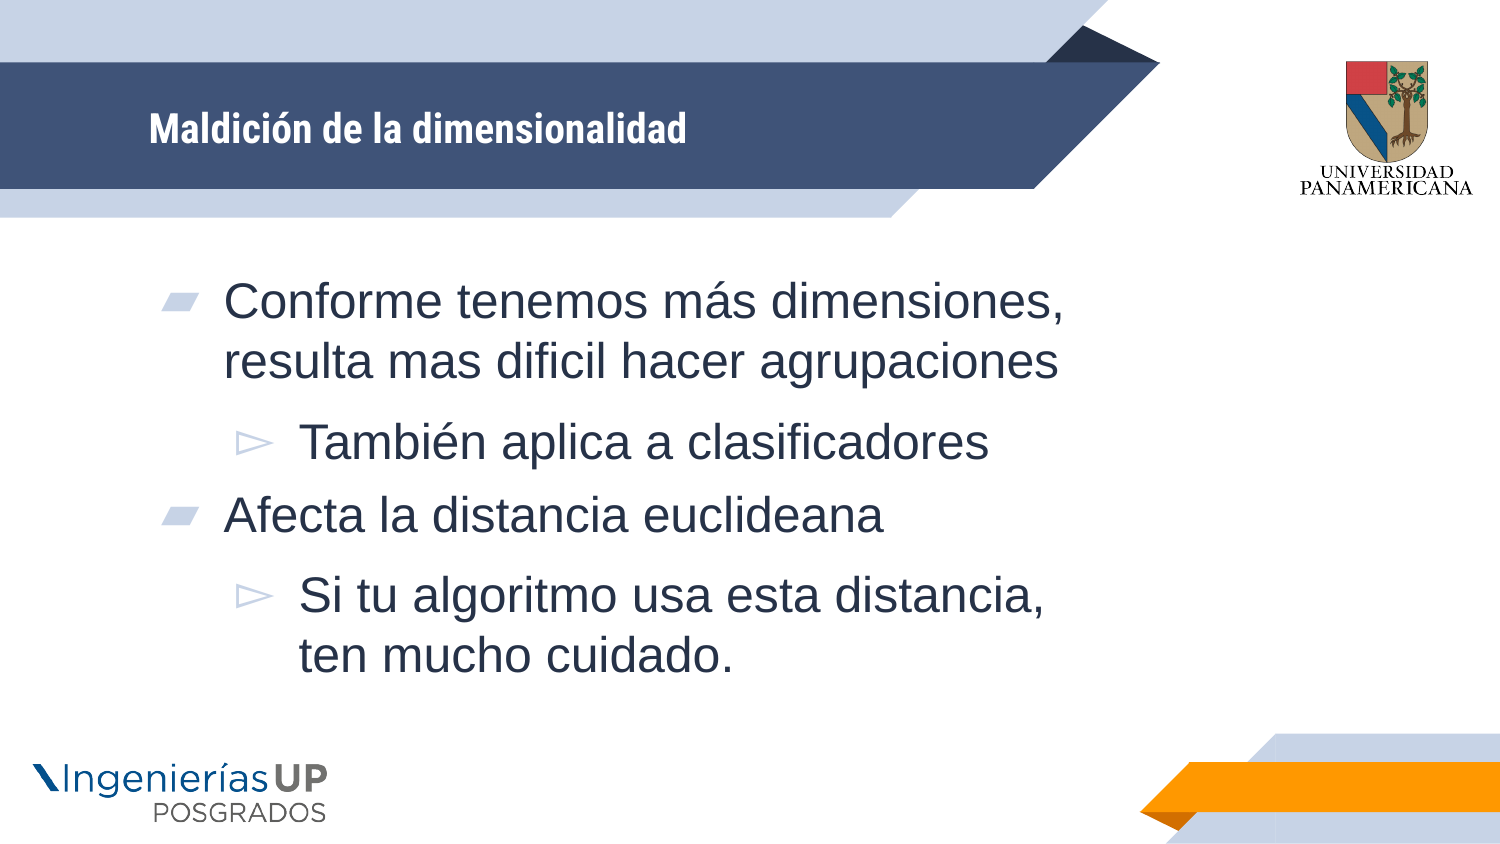

# Maldición de la dimensionalidad
Conforme tenemos más dimensiones, resulta mas dificil hacer agrupaciones
También aplica a clasificadores
Afecta la distancia euclideana
Si tu algoritmo usa esta distancia, ten mucho cuidado.